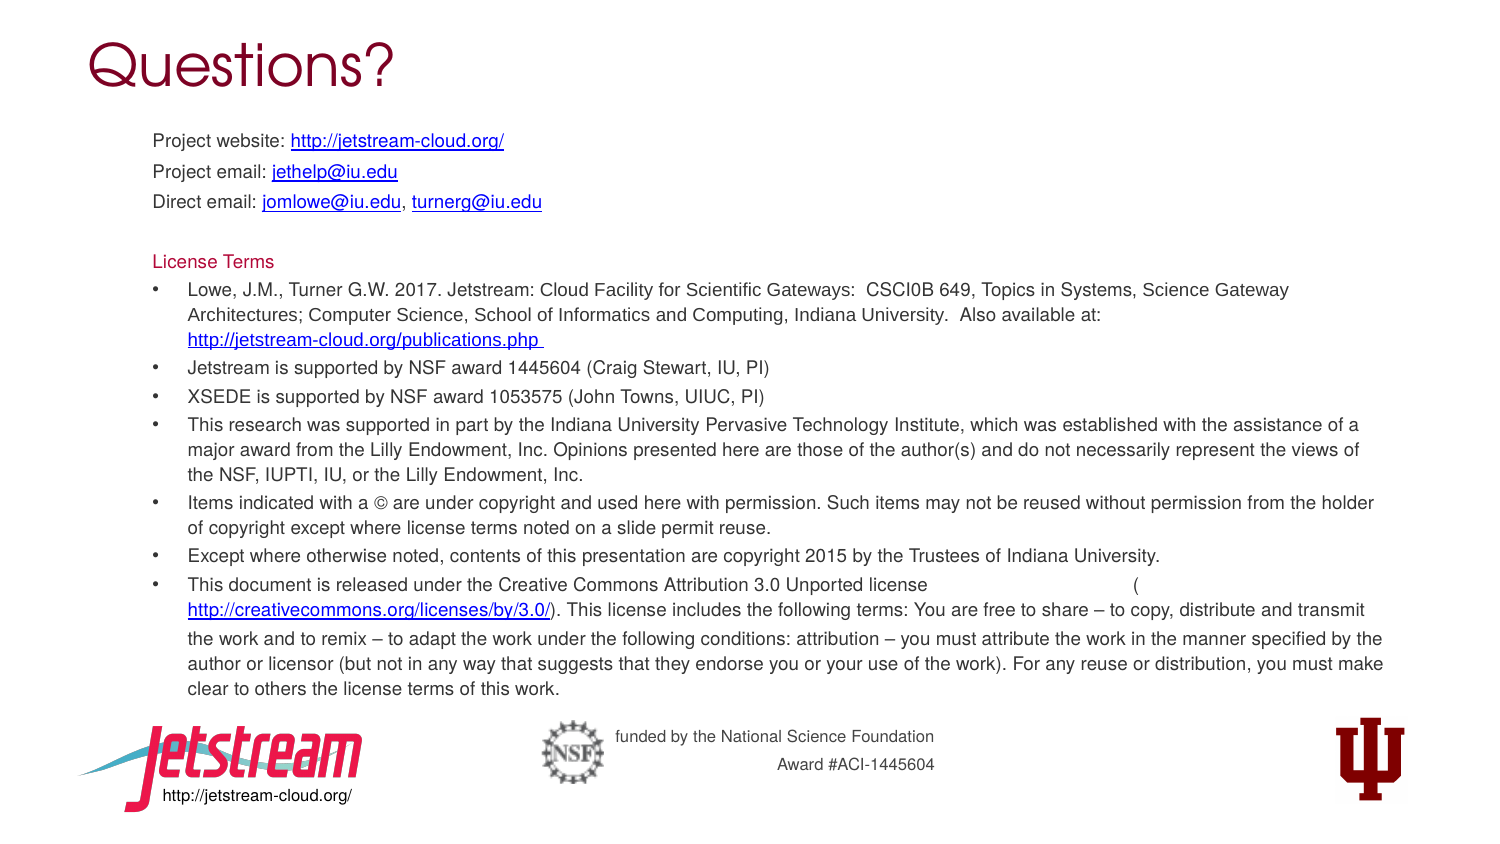

# Questions?
Project website: http://jetstream-cloud.org/
Project email: jethelp@iu.edu
Direct email: jomlowe@iu.edu, turnerg@iu.edu

License Terms
Lowe, J.M., Turner G.W. 2017. Jetstream: Cloud Facility for Scientific Gateways:  CSCI0B 649, Topics in Systems, Science Gateway Architectures; Computer Science, School of Informatics and Computing, Indiana University.  Also available at: http://jetstream-cloud.org/publications.php
Jetstream is supported by NSF award 1445604 (Craig Stewart, IU, PI)
XSEDE is supported by NSF award 1053575 (John Towns, UIUC, PI)
This research was supported in part by the Indiana University Pervasive Technology Institute, which was established with the assistance of a major award from the Lilly Endowment, Inc. Opinions presented here are those of the author(s) and do not necessarily represent the views of the NSF, IUPTI, IU, or the Lilly Endowment, Inc.
Items indicated with a © are under copyright and used here with permission. Such items may not be reused without permission from the holder of copyright except where license terms noted on a slide permit reuse.
Except where otherwise noted, contents of this presentation are copyright 2015 by the Trustees of Indiana University.
This document is released under the Creative Commons Attribution 3.0 Unported license                                       (http://creativecommons.org/licenses/by/3.0/). This license includes the following terms: You are free to share – to copy, distribute and transmit the work and to remix – to adapt the work under the following conditions: attribution – you must attribute the work in the manner specified by the author or licensor (but not in any way that suggests that they endorse you or your use of the work). For any reuse or distribution, you must make clear to others the license terms of this work.